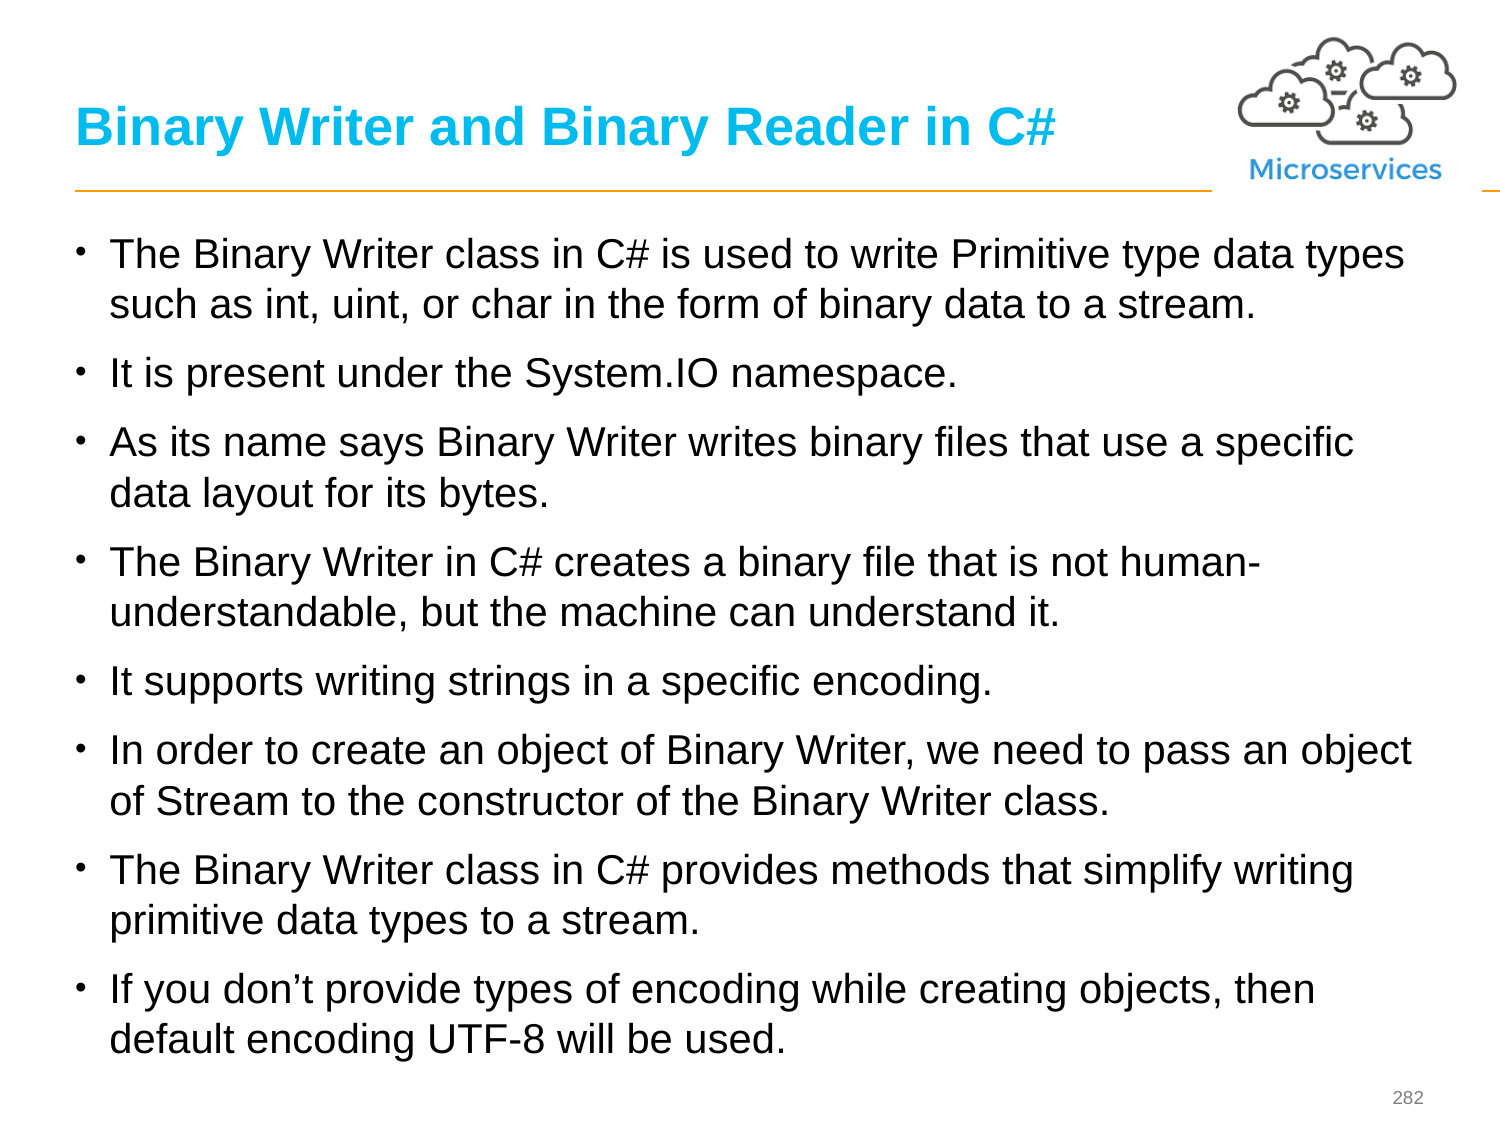

# Binary Writer and Binary Reader in C#
The Binary Writer class in C# is used to write Primitive type data types such as int, uint, or char in the form of binary data to a stream.
It is present under the System.IO namespace.
As its name says Binary Writer writes binary files that use a specific data layout for its bytes.
The Binary Writer in C# creates a binary file that is not human-understandable, but the machine can understand it.
It supports writing strings in a specific encoding.
In order to create an object of Binary Writer, we need to pass an object of Stream to the constructor of the Binary Writer class.
The Binary Writer class in C# provides methods that simplify writing primitive data types to a stream.
If you don’t provide types of encoding while creating objects, then default encoding UTF-8 will be used.